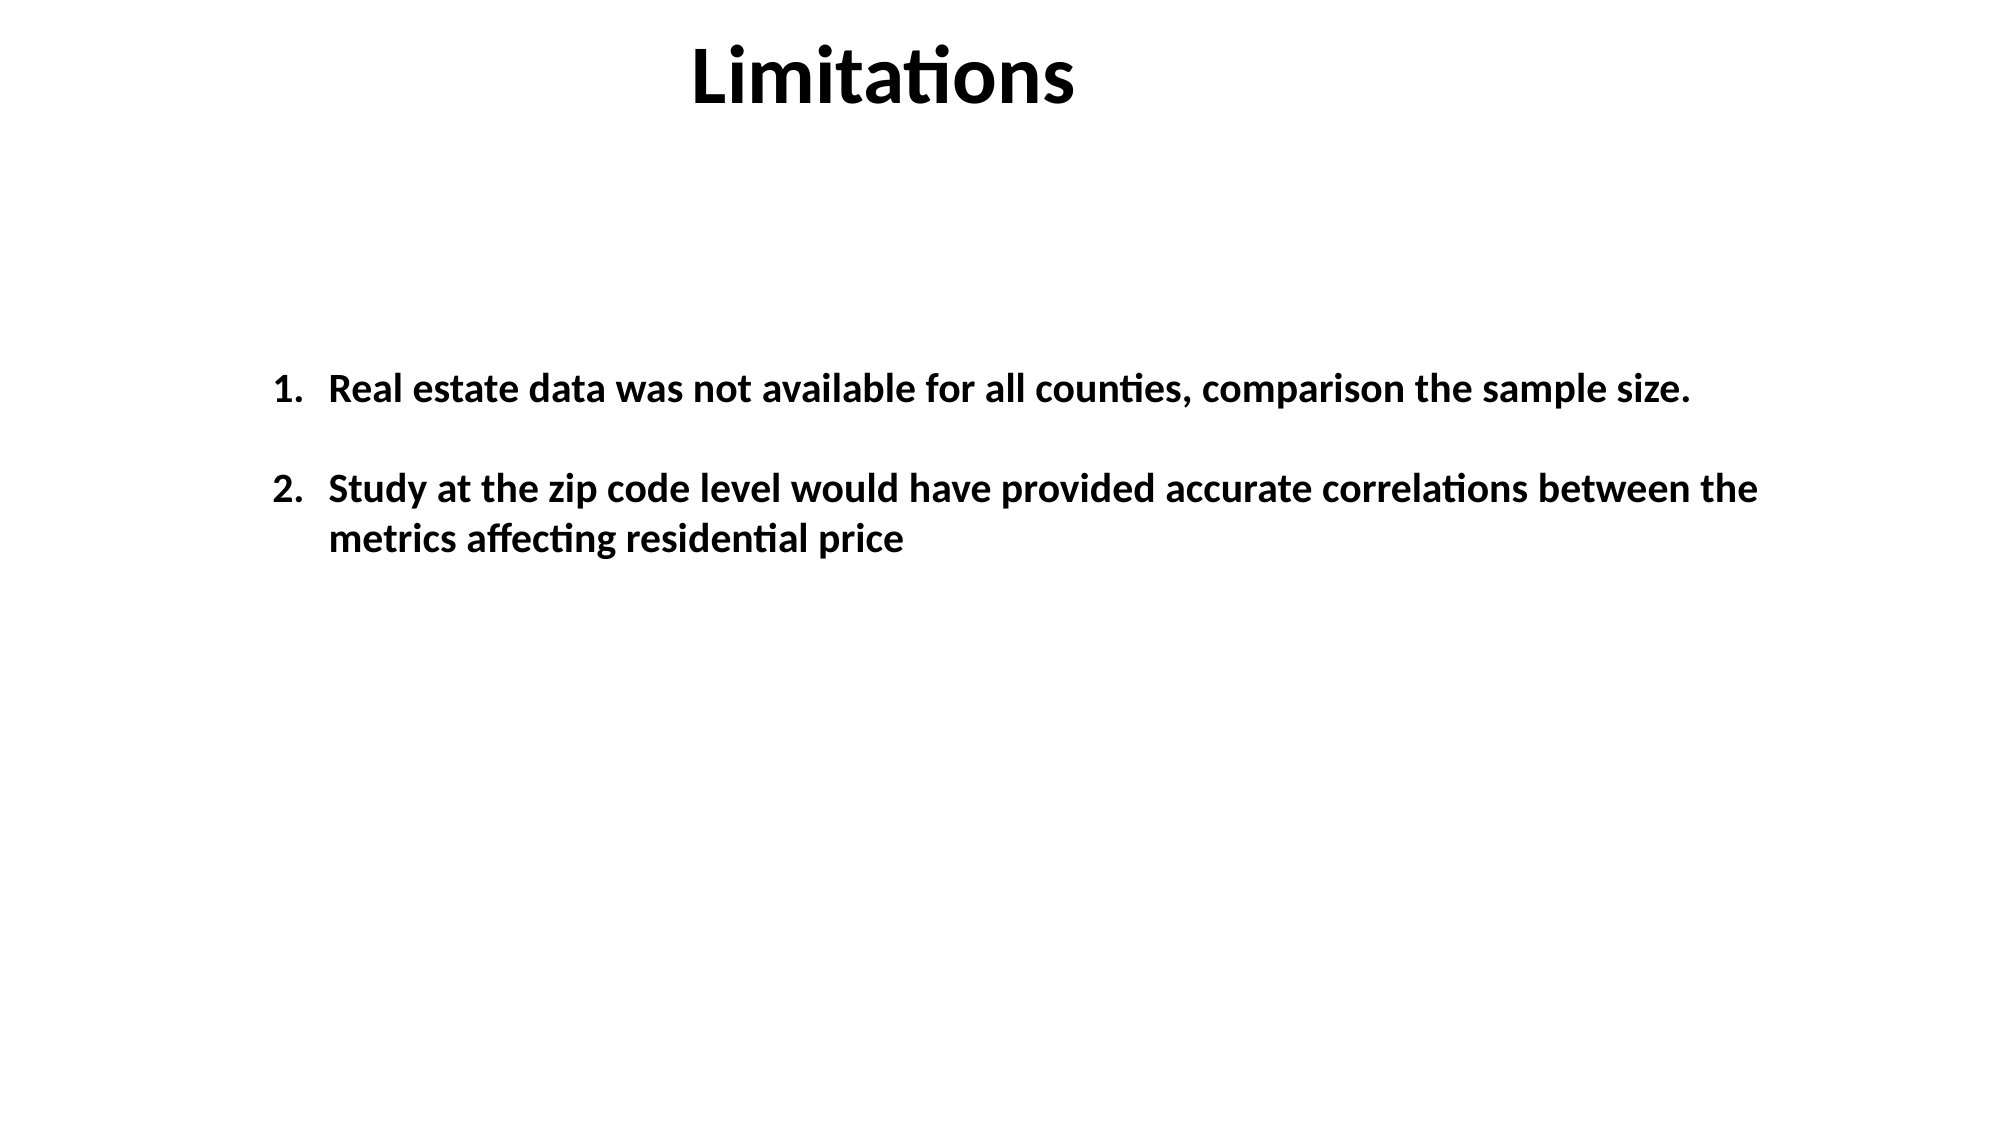

Limitations

Real estate data was not available for all counties, comparison the sample size.

Study at the zip code level would have provided accurate correlations between the metrics affecting residential price